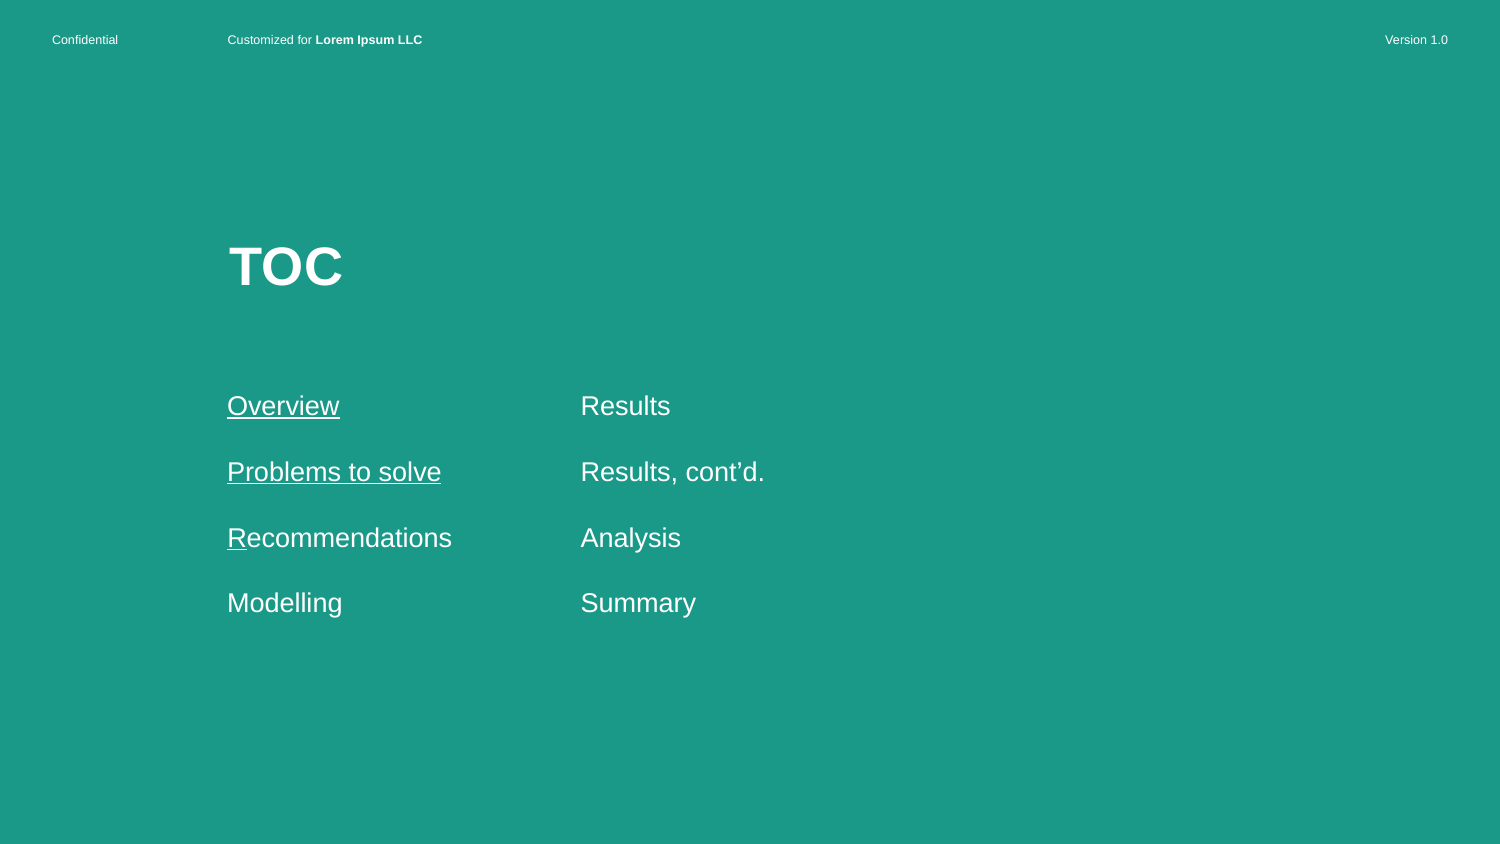

# TOC
Overview
Results
Problems to solve
Results, cont’d.
Analysis
Recommendations
Modelling
Summary